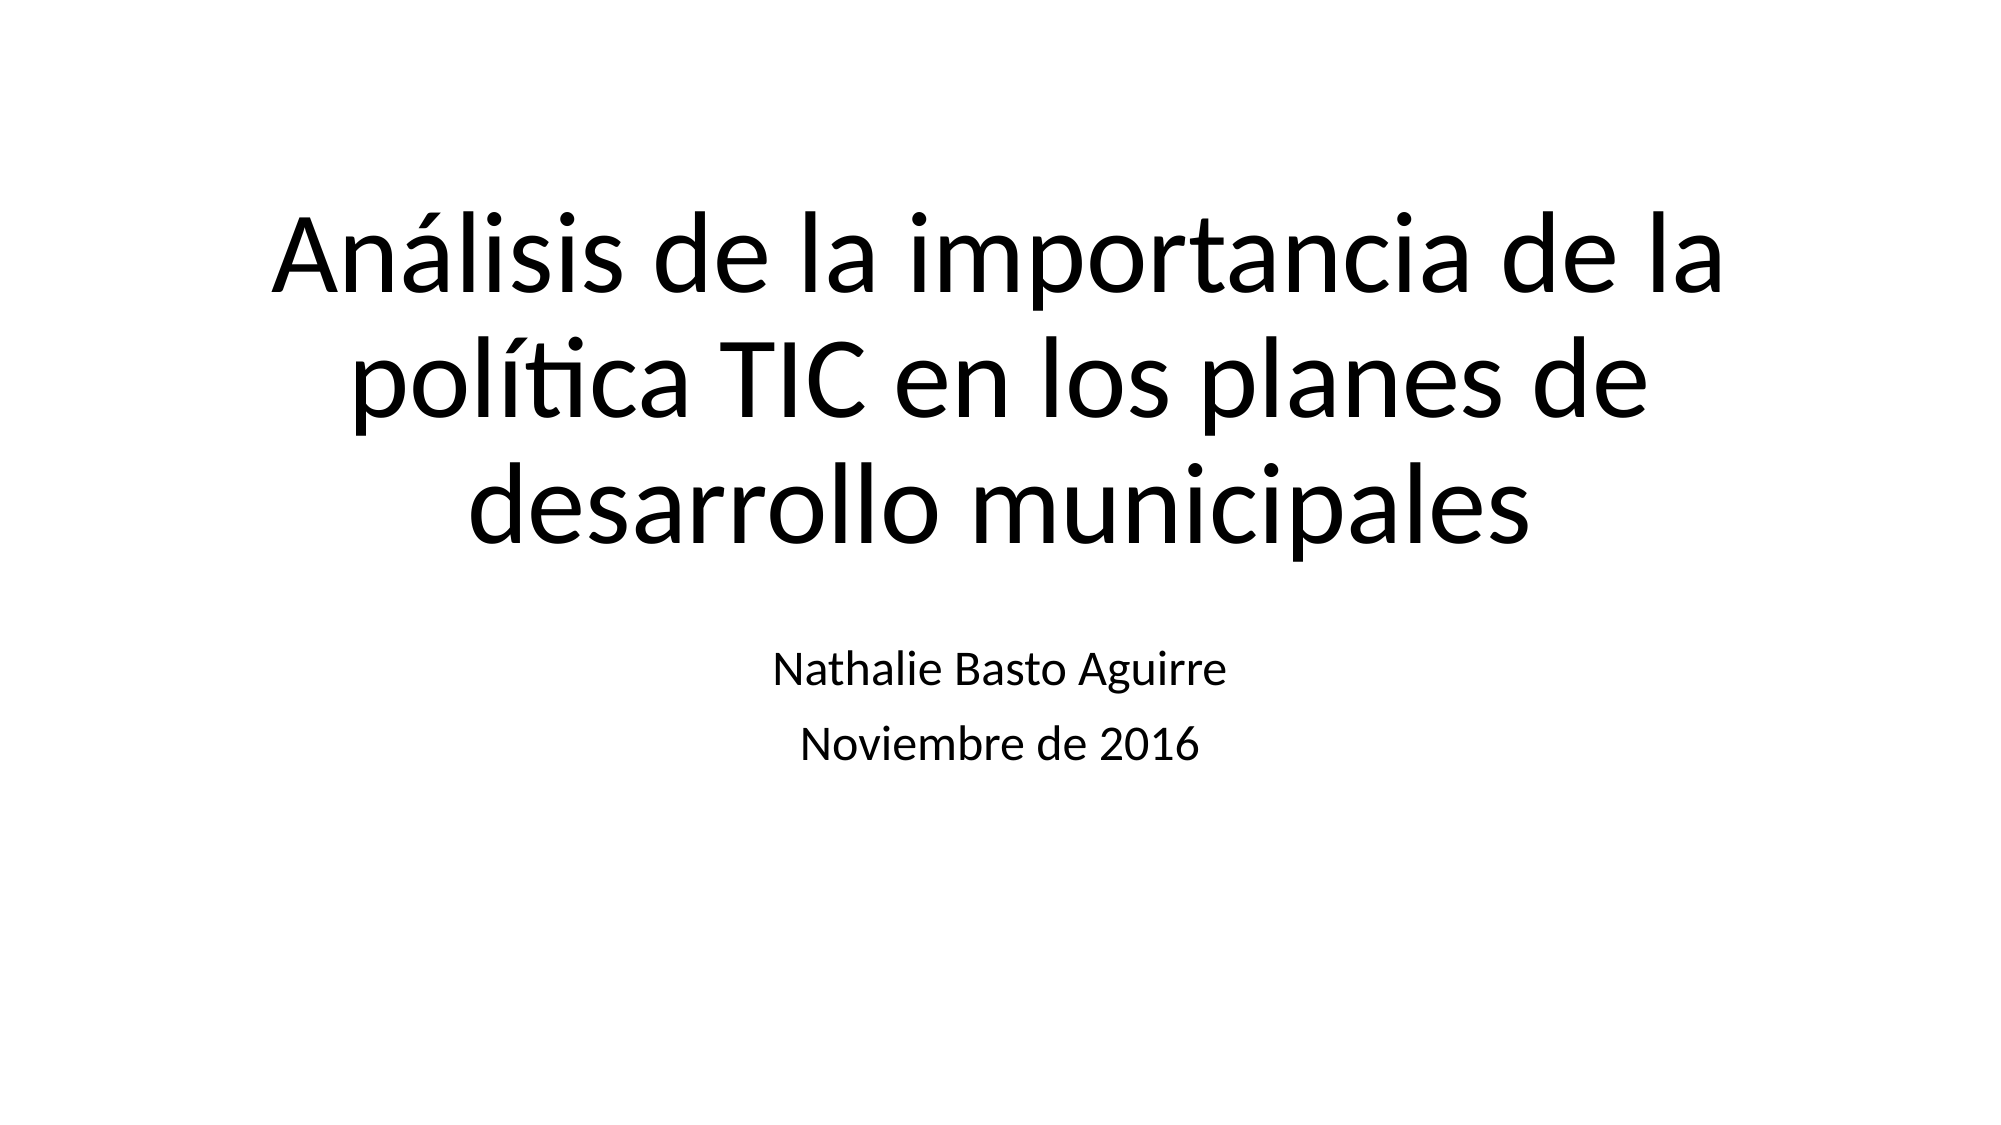

# Análisis de la importancia de la política TIC en los planes de desarrollo municipales
Nathalie Basto Aguirre
Noviembre de 2016